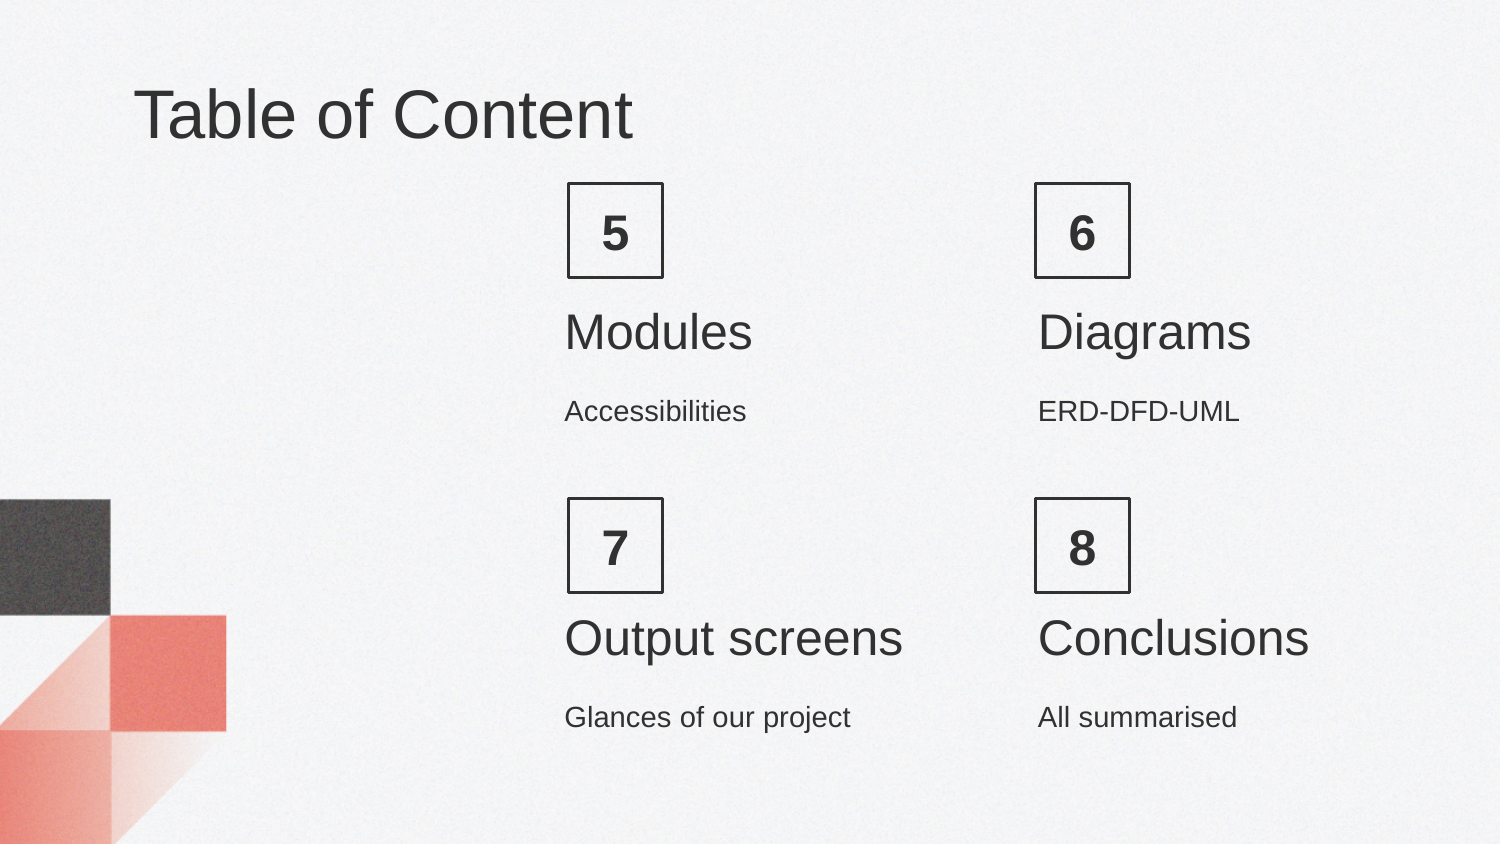

Table of Content
5
6
# Modules
Diagrams
Accessibilities
ERD-DFD-UML
7
8
Output screens
Conclusions
Glances of our project
All summarised